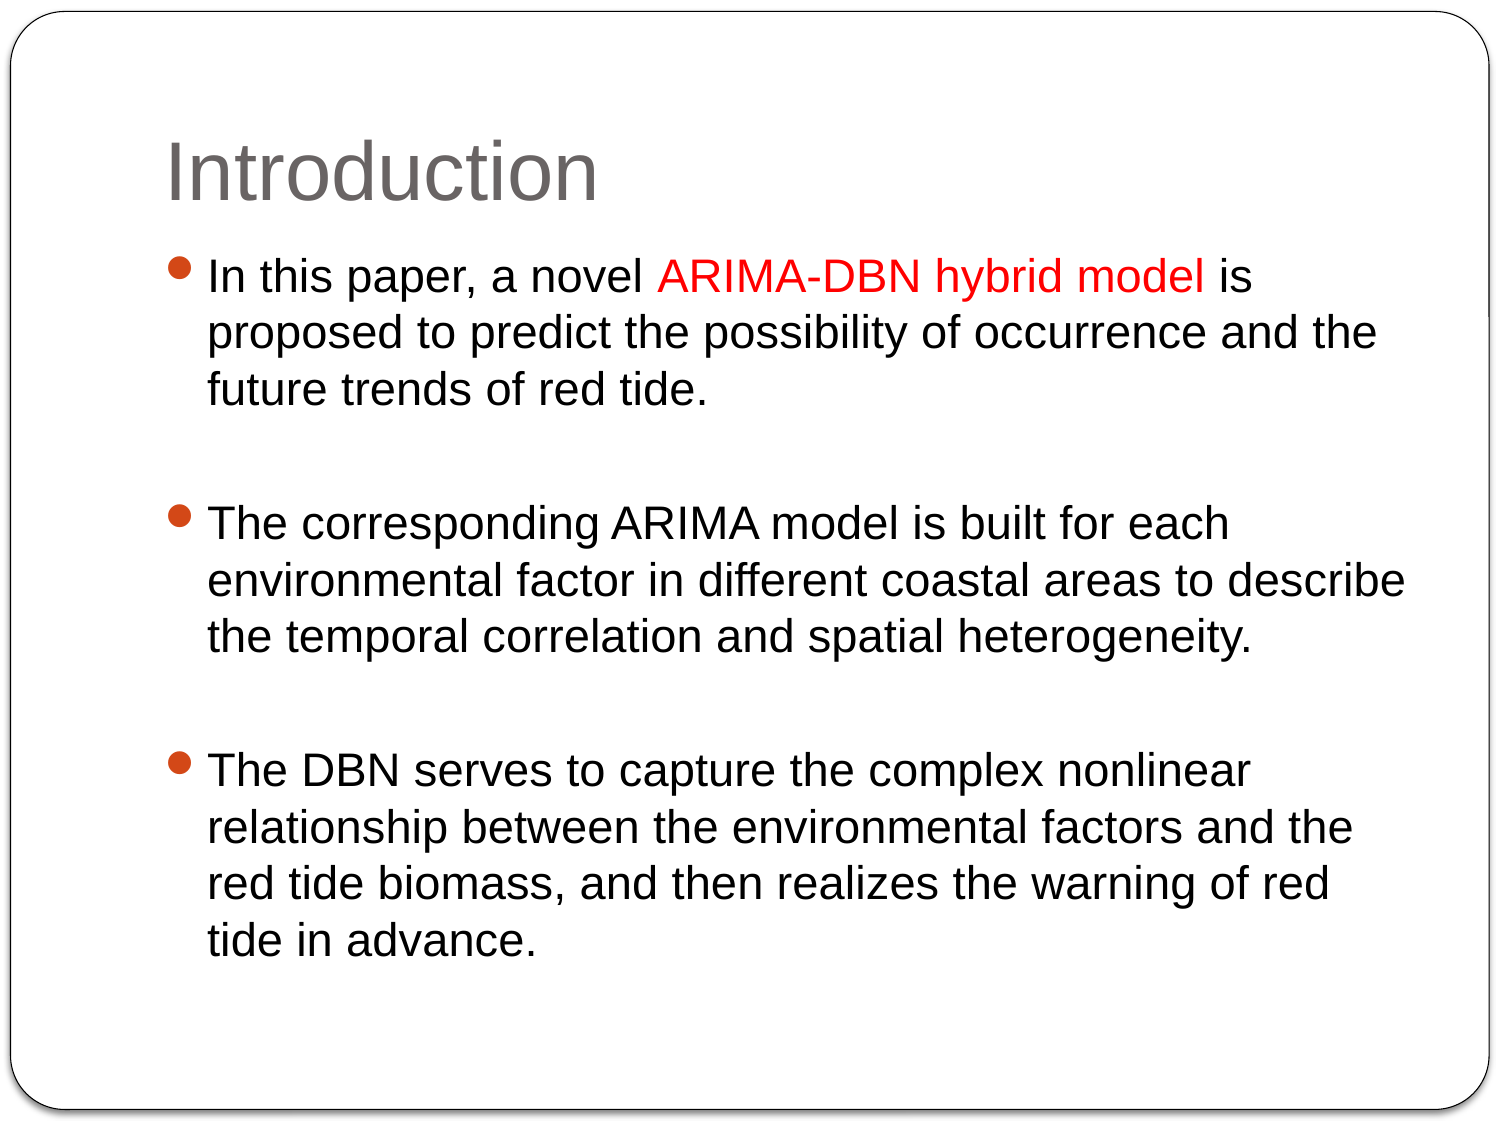

# Introduction
In this paper, a novel ARIMA-DBN hybrid model is proposed to predict the possibility of occurrence and the future trends of red tide.

The corresponding ARIMA model is built for each environmental factor in different coastal areas to describe the temporal correlation and spatial heterogeneity.

The DBN serves to capture the complex nonlinear relationship between the environmental factors and the red tide biomass, and then realizes the warning of red tide in advance.